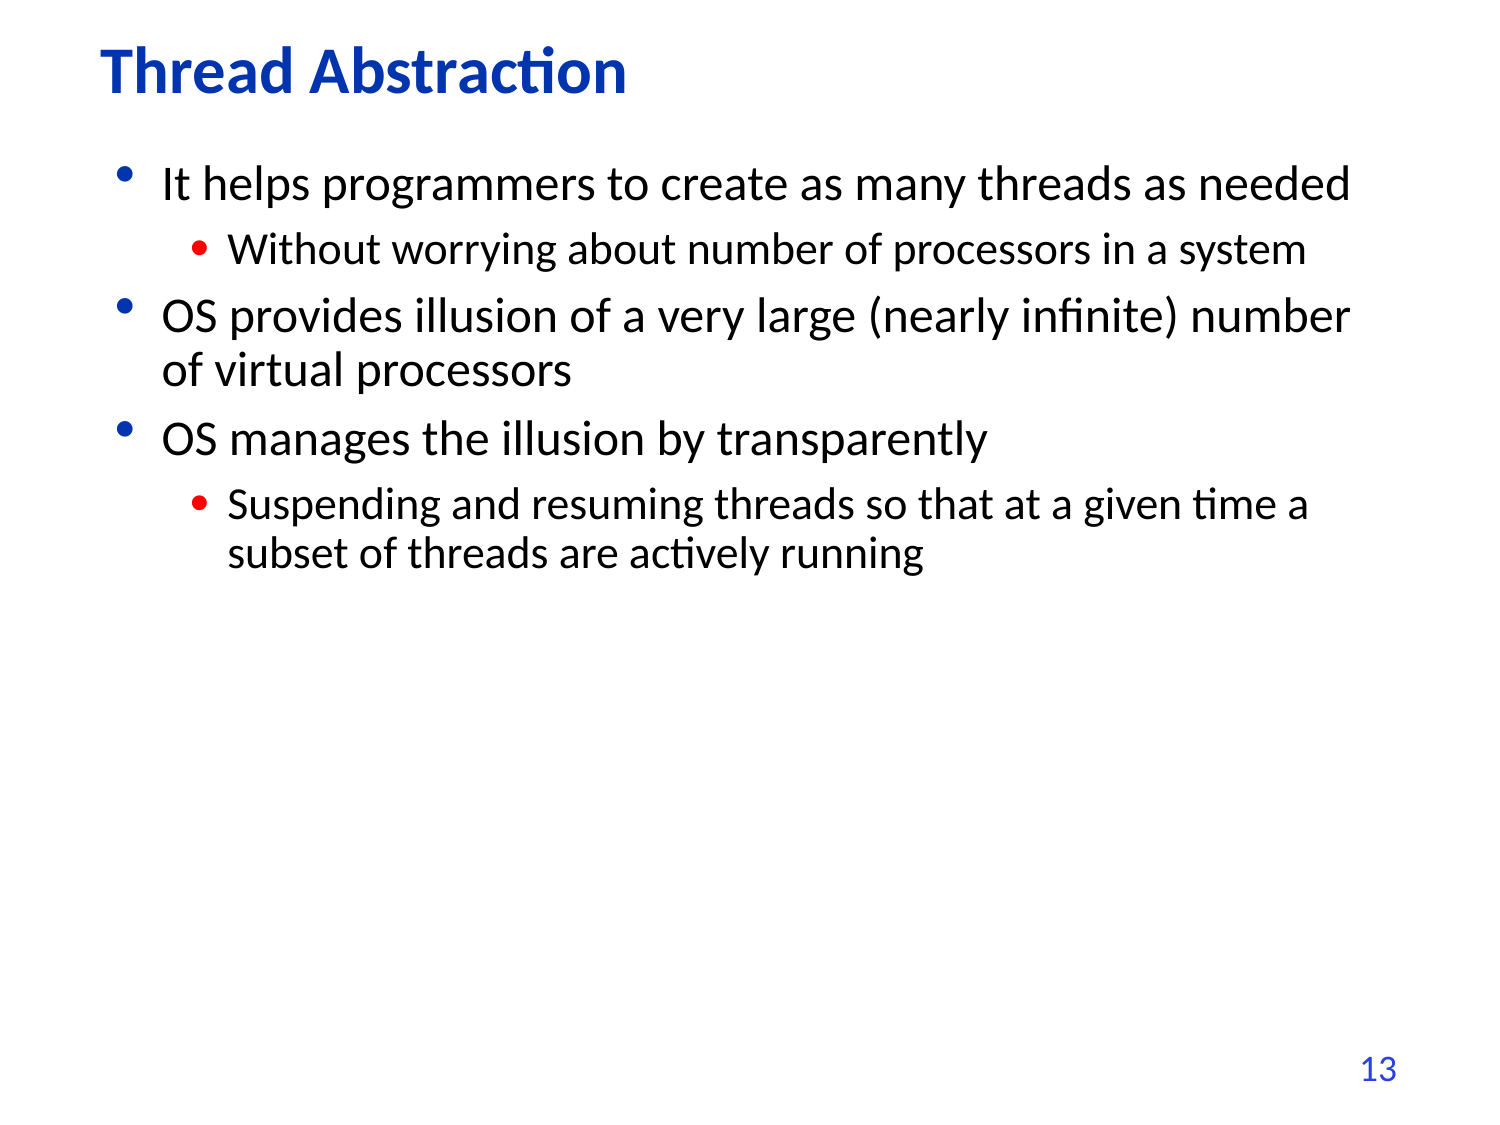

# Thread Abstraction
It helps programmers to create as many threads as needed
Without worrying about number of processors in a system
OS provides illusion of a very large (nearly infinite) number of virtual processors
OS manages the illusion by transparently
Suspending and resuming threads so that at a given time a subset of threads are actively running